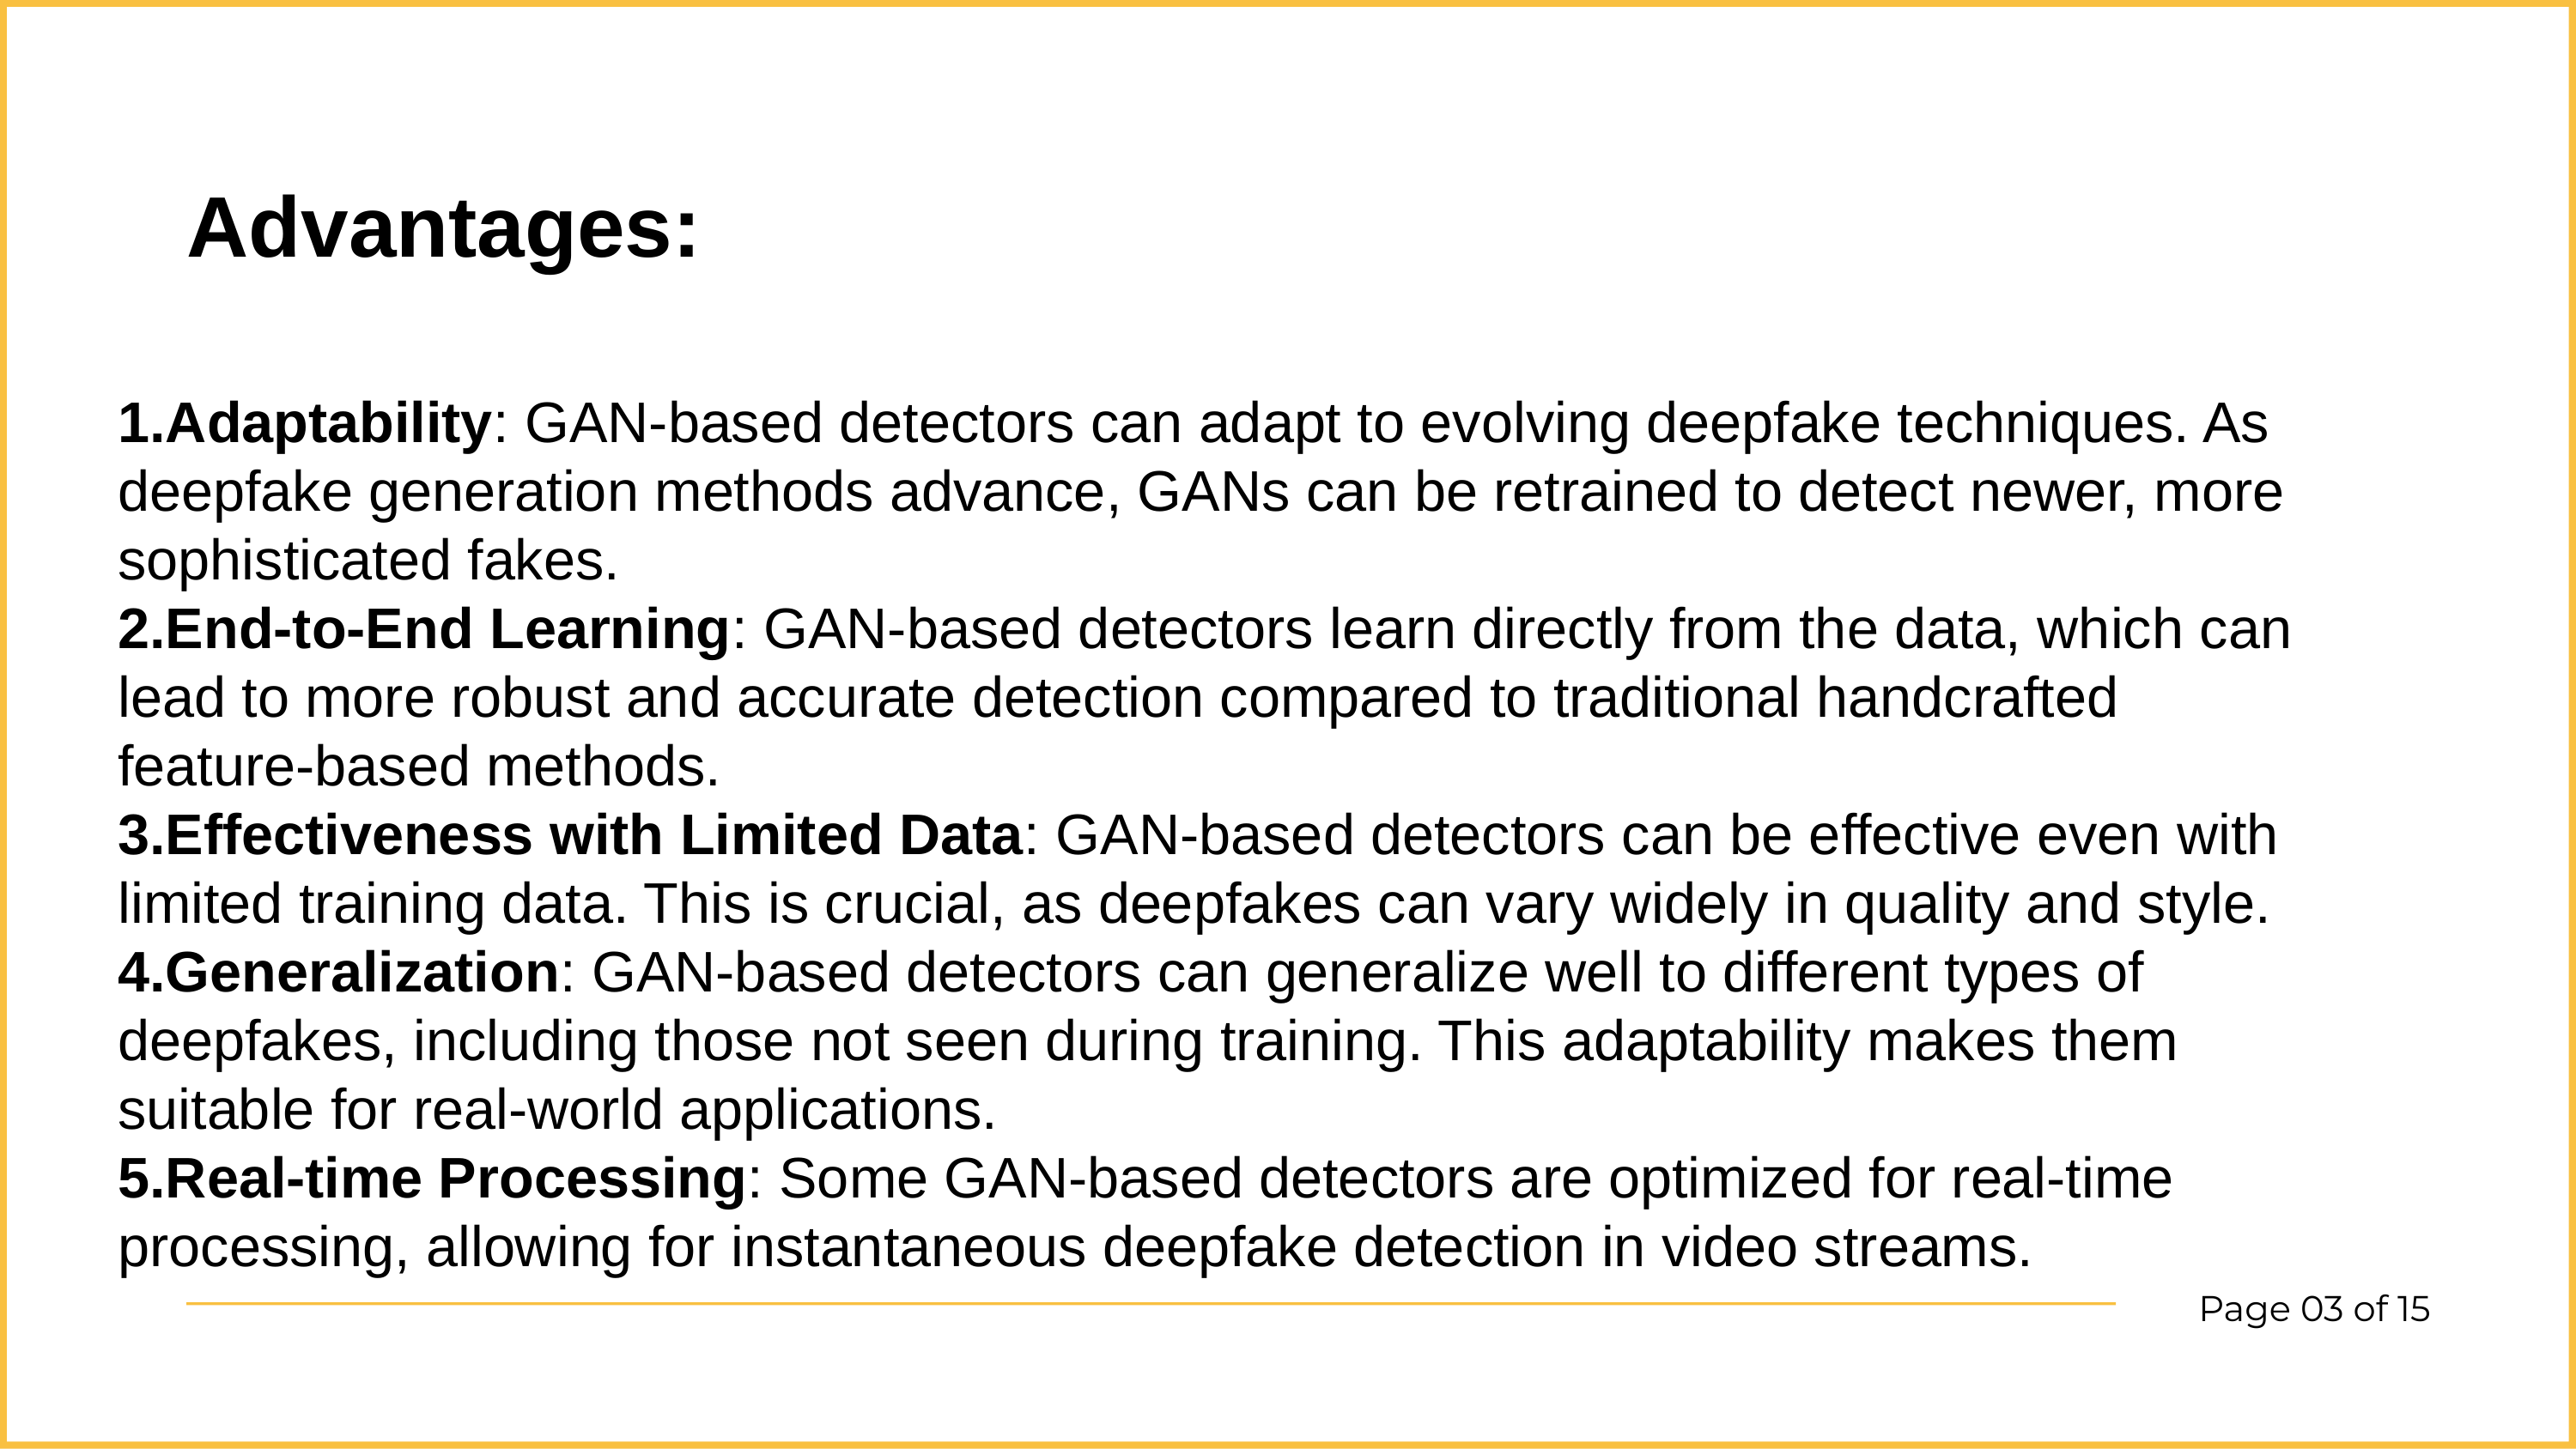

Advantages:

Adaptability: GAN-based detectors can adapt to evolving deepfake techniques. As deepfake generation methods advance, GANs can be retrained to detect newer, more sophisticated fakes.
End-to-End Learning: GAN-based detectors learn directly from the data, which can lead to more robust and accurate detection compared to traditional handcrafted feature-based methods.
Effectiveness with Limited Data: GAN-based detectors can be effective even with limited training data. This is crucial, as deepfakes can vary widely in quality and style.
Generalization: GAN-based detectors can generalize well to different types of deepfakes, including those not seen during training. This adaptability makes them suitable for real-world applications.
Real-time Processing: Some GAN-based detectors are optimized for real-time processing, allowing for instantaneous deepfake detection in video streams.

Page 03 of 15